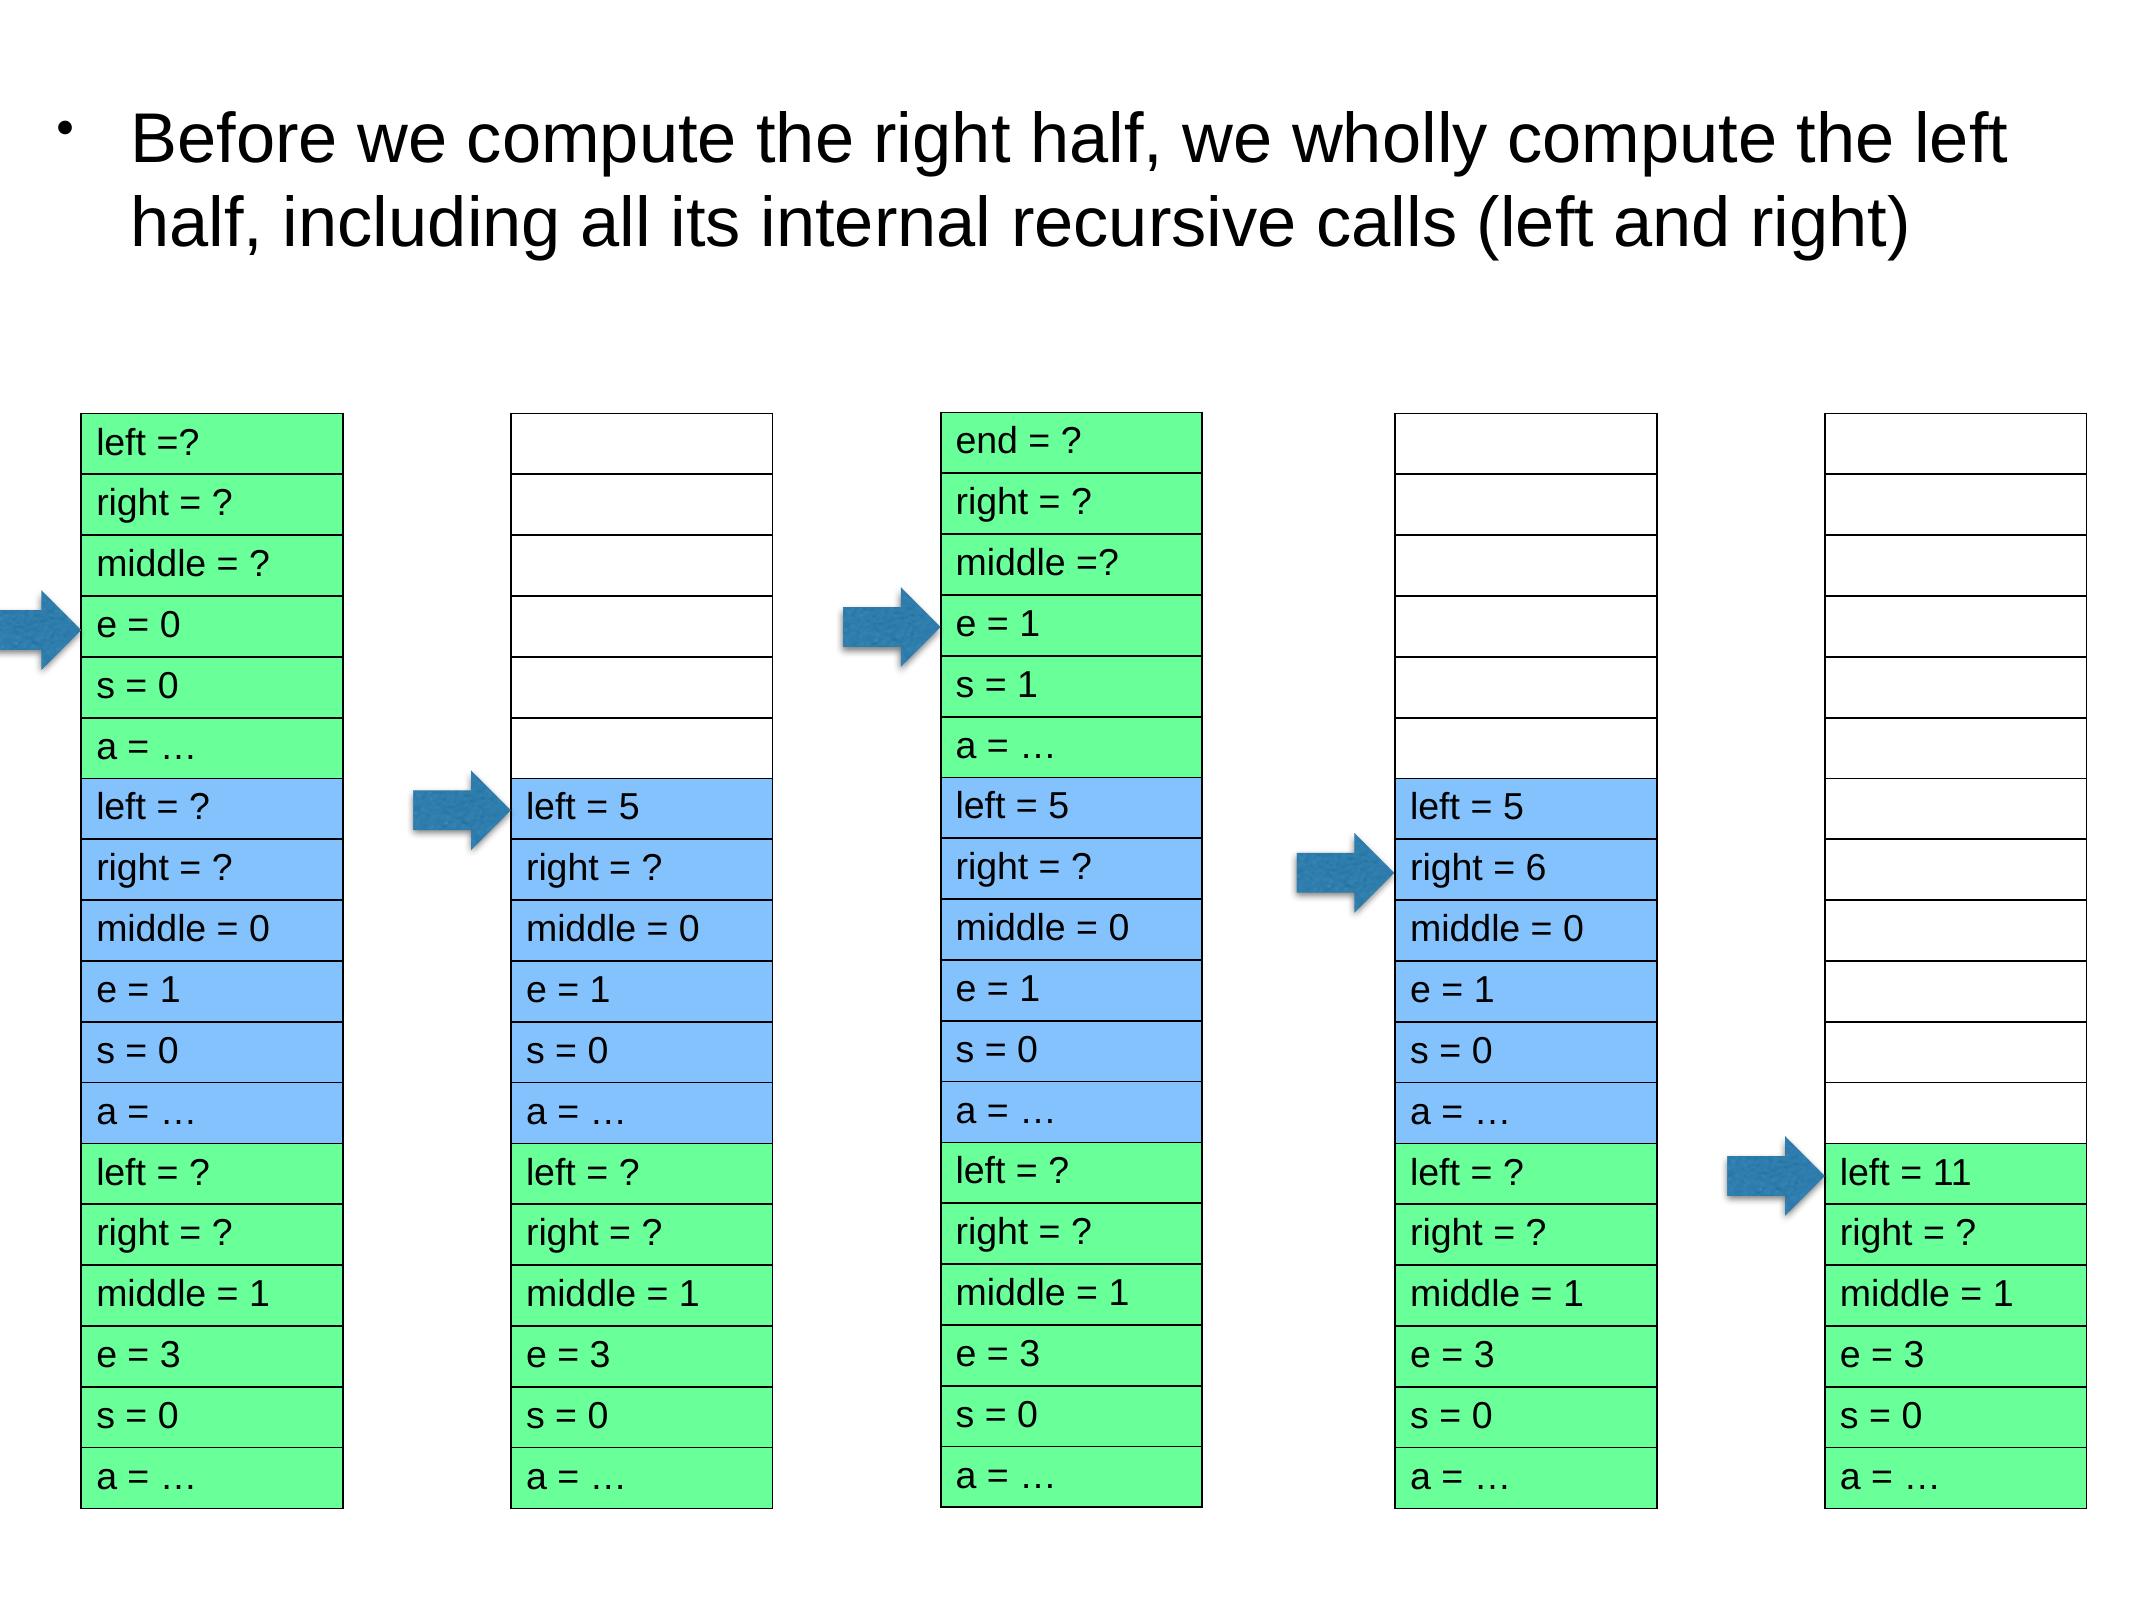

Before we compute the right half, we wholly compute the left half, including all its internal recursive calls (left and right)
| end = ? |
| --- |
| right = ? |
| middle =? |
| e = 1 |
| s = 1 |
| a = … |
| left = 5 |
| right = ? |
| middle = 0 |
| e = 1 |
| s = 0 |
| a = … |
| left = ? |
| right = ? |
| middle = 1 |
| e = 3 |
| s = 0 |
| a = … |
| left =? |
| --- |
| right = ? |
| middle = ? |
| e = 0 |
| s = 0 |
| a = … |
| left = ? |
| right = ? |
| middle = 0 |
| e = 1 |
| s = 0 |
| a = … |
| left = ? |
| right = ? |
| middle = 1 |
| e = 3 |
| s = 0 |
| a = … |
|  |
| --- |
|  |
|  |
|  |
|  |
|  |
| left = 5 |
| right = ? |
| middle = 0 |
| e = 1 |
| s = 0 |
| a = … |
| left = ? |
| right = ? |
| middle = 1 |
| e = 3 |
| s = 0 |
| a = … |
|  |
| --- |
|  |
|  |
|  |
|  |
|  |
| left = 5 |
| right = 6 |
| middle = 0 |
| e = 1 |
| s = 0 |
| a = … |
| left = ? |
| right = ? |
| middle = 1 |
| e = 3 |
| s = 0 |
| a = … |
|  |
| --- |
|  |
|  |
|  |
|  |
|  |
|  |
|  |
|  |
|  |
|  |
|  |
| left = 11 |
| right = ? |
| middle = 1 |
| e = 3 |
| s = 0 |
| a = … |